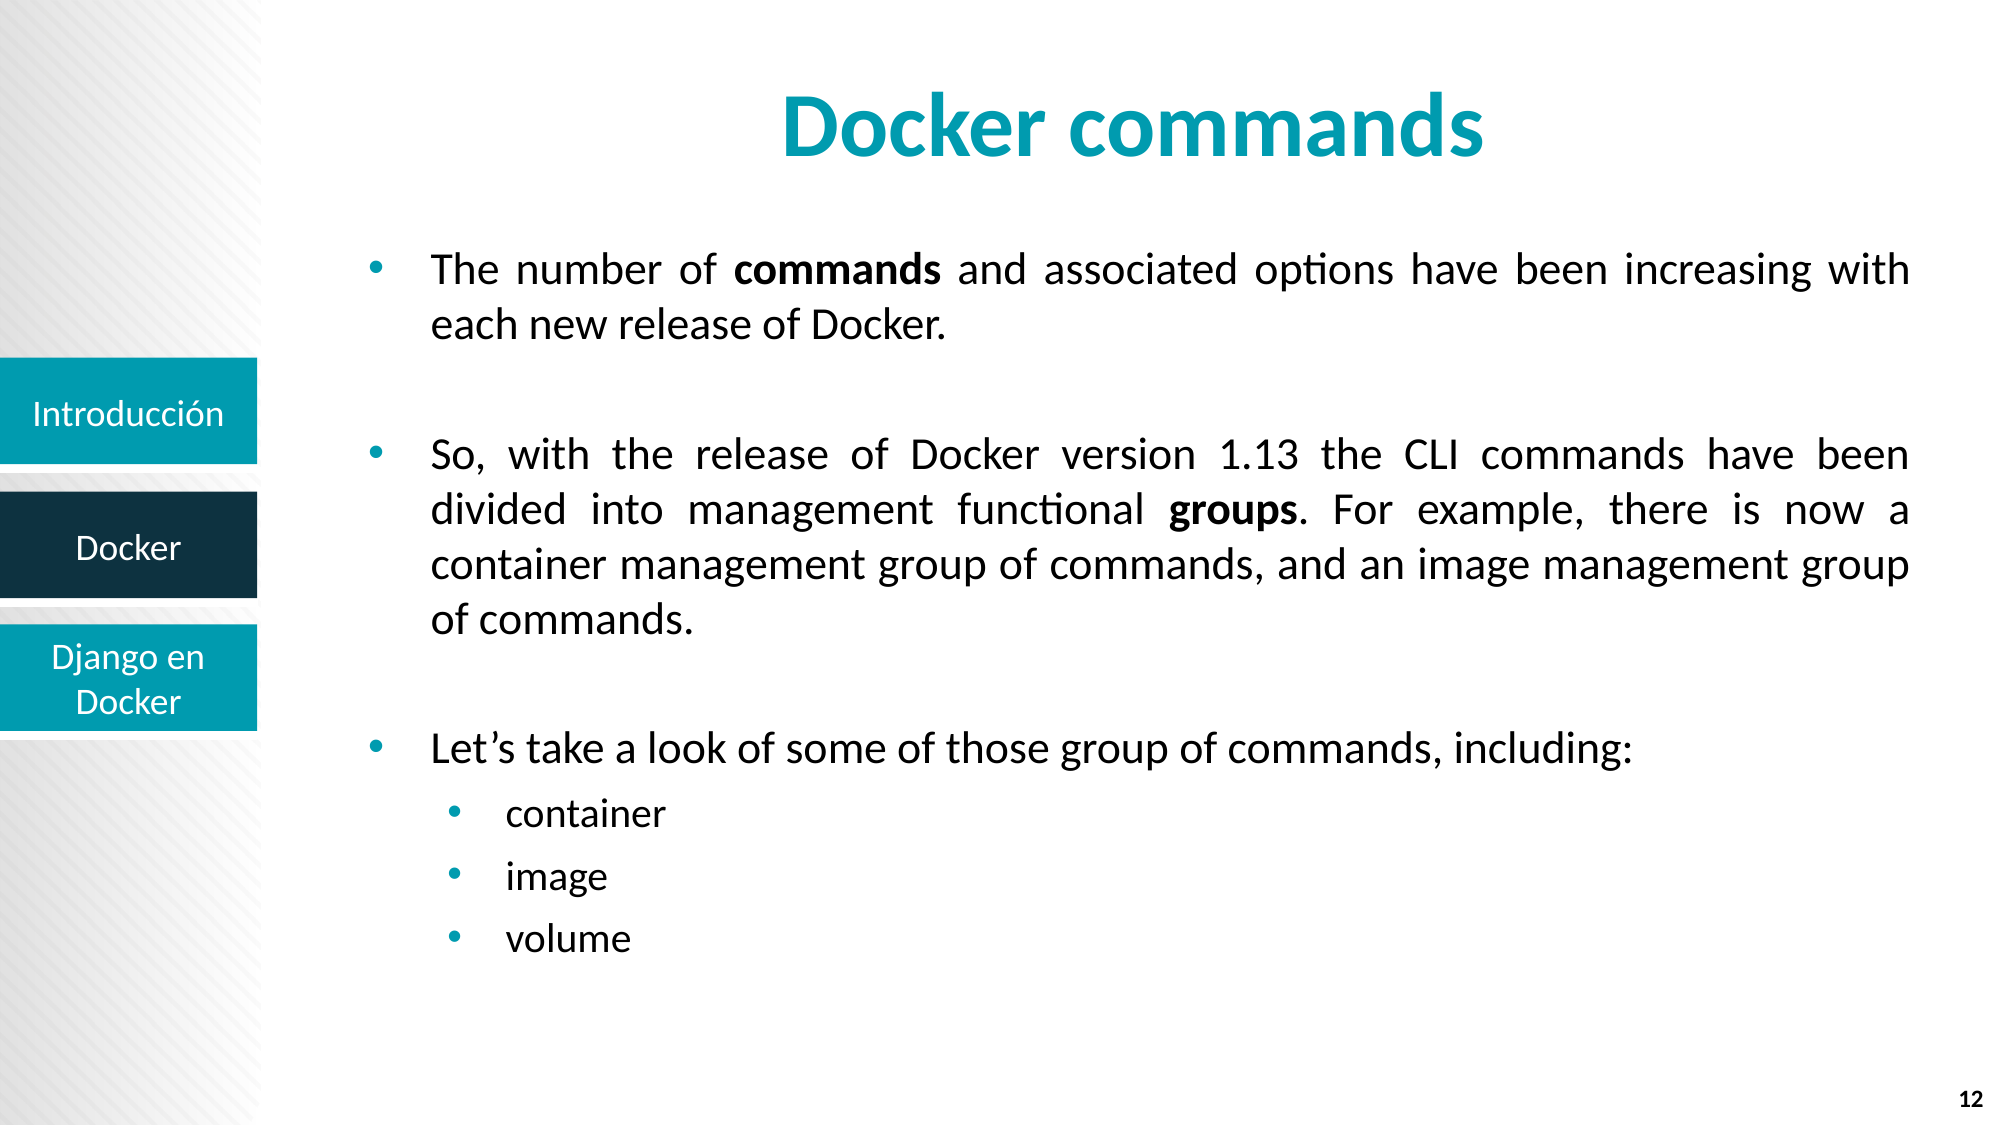

# Docker commands
The number of commands and associated options have been increasing with each new release of Docker.

So, with the release of Docker version 1.13 the CLI commands have been divided into management functional groups. For example, there is now a container management group of commands, and an image management group of commands.

Let’s take a look of some of those group of commands, including:
container
image
volume
12